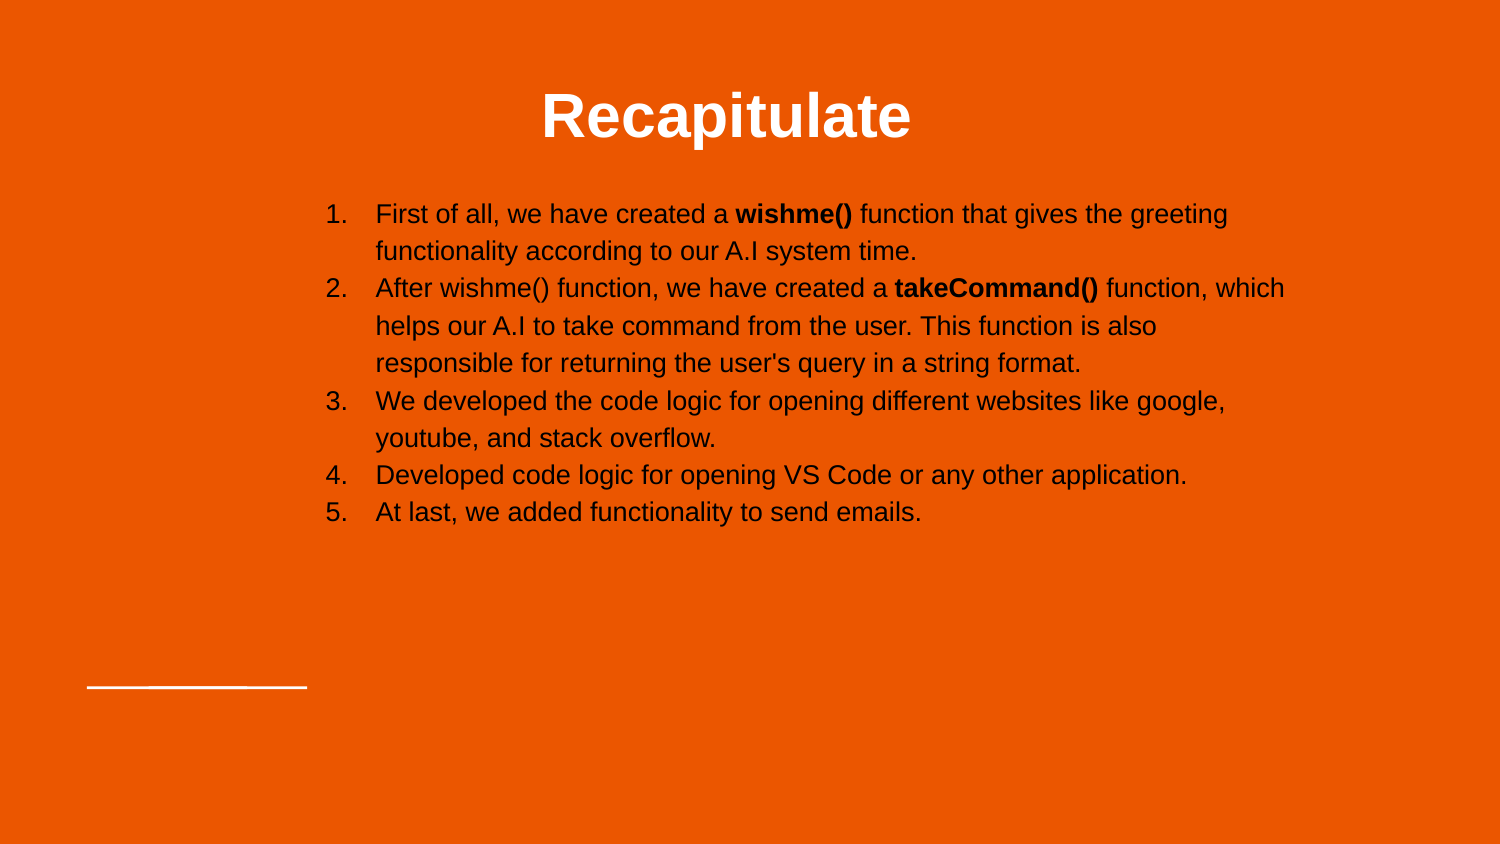

# Recapitulate
First of all, we have created a wishme() function that gives the greeting functionality according to our A.I system time.
After wishme() function, we have created a takeCommand() function, which helps our A.I to take command from the user. This function is also responsible for returning the user's query in a string format.
We developed the code logic for opening different websites like google, youtube, and stack overflow.
Developed code logic for opening VS Code or any other application.
At last, we added functionality to send emails.